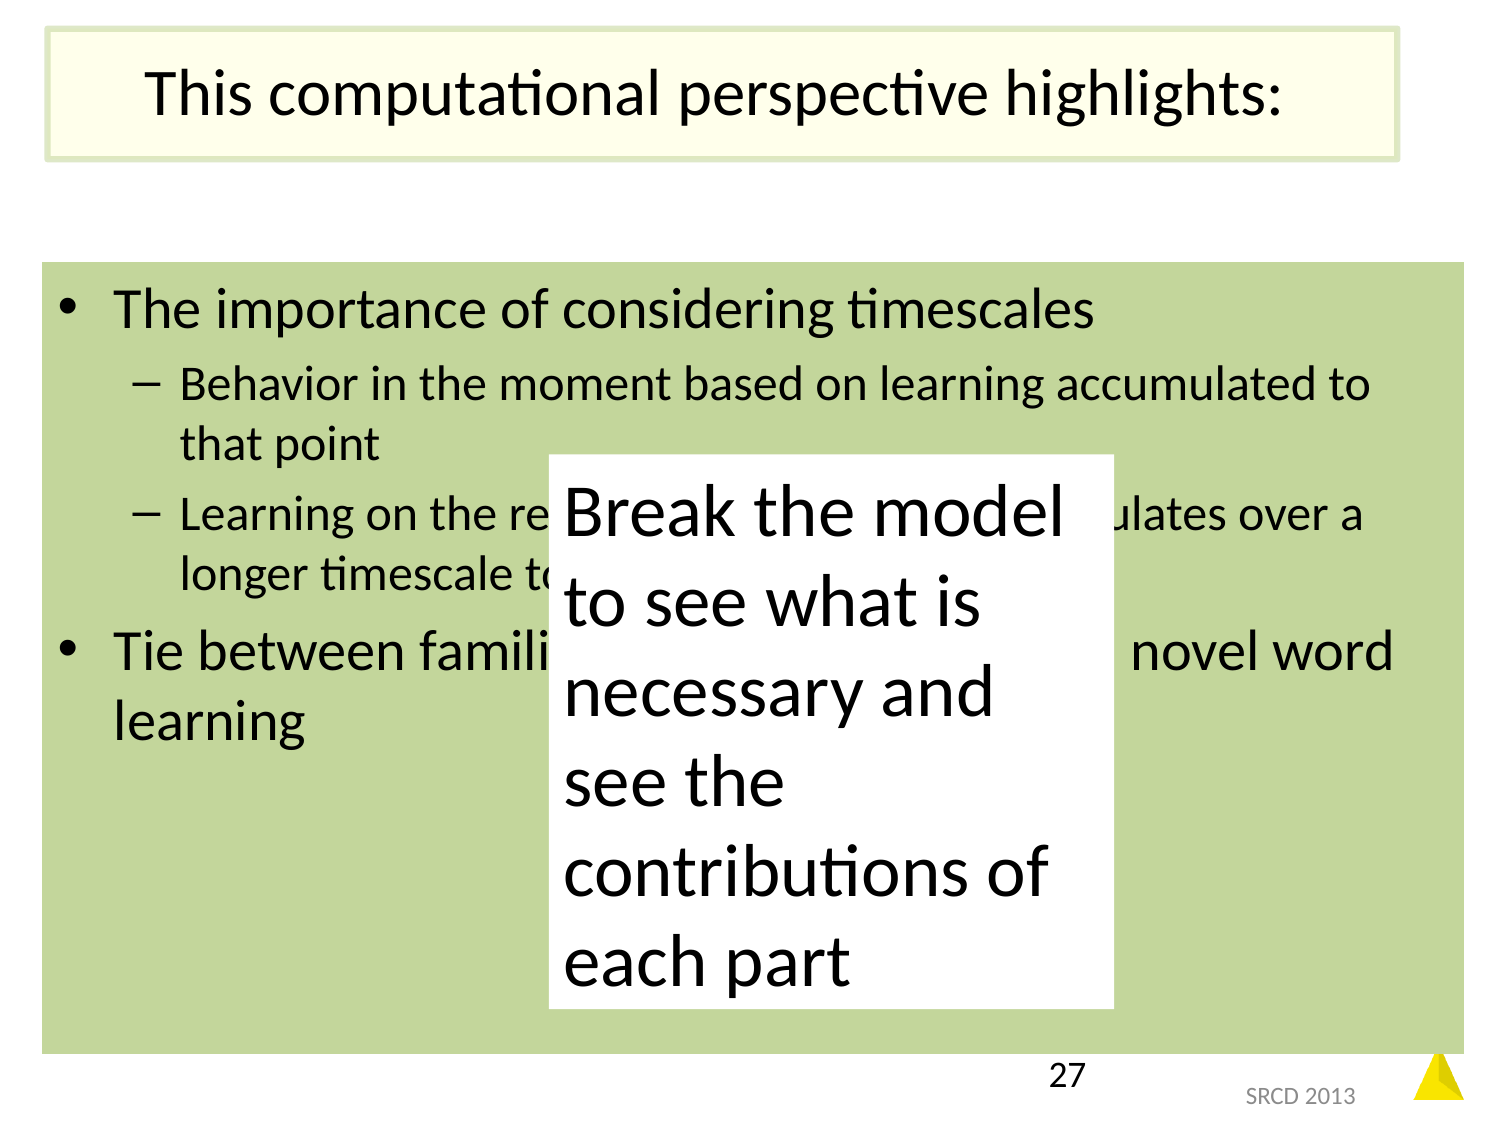

# This computational perspective highlights:

The importance of considering timescales
Behavior in the moment based on learning accumulated to that point
Learning on the result of that behavior accumulates over a longer timescale to create behavioral changes
Tie between familiar word recognition and novel word learning

Break the model to see what is necessary and
see the contributions of each part
27
SRCD 2013